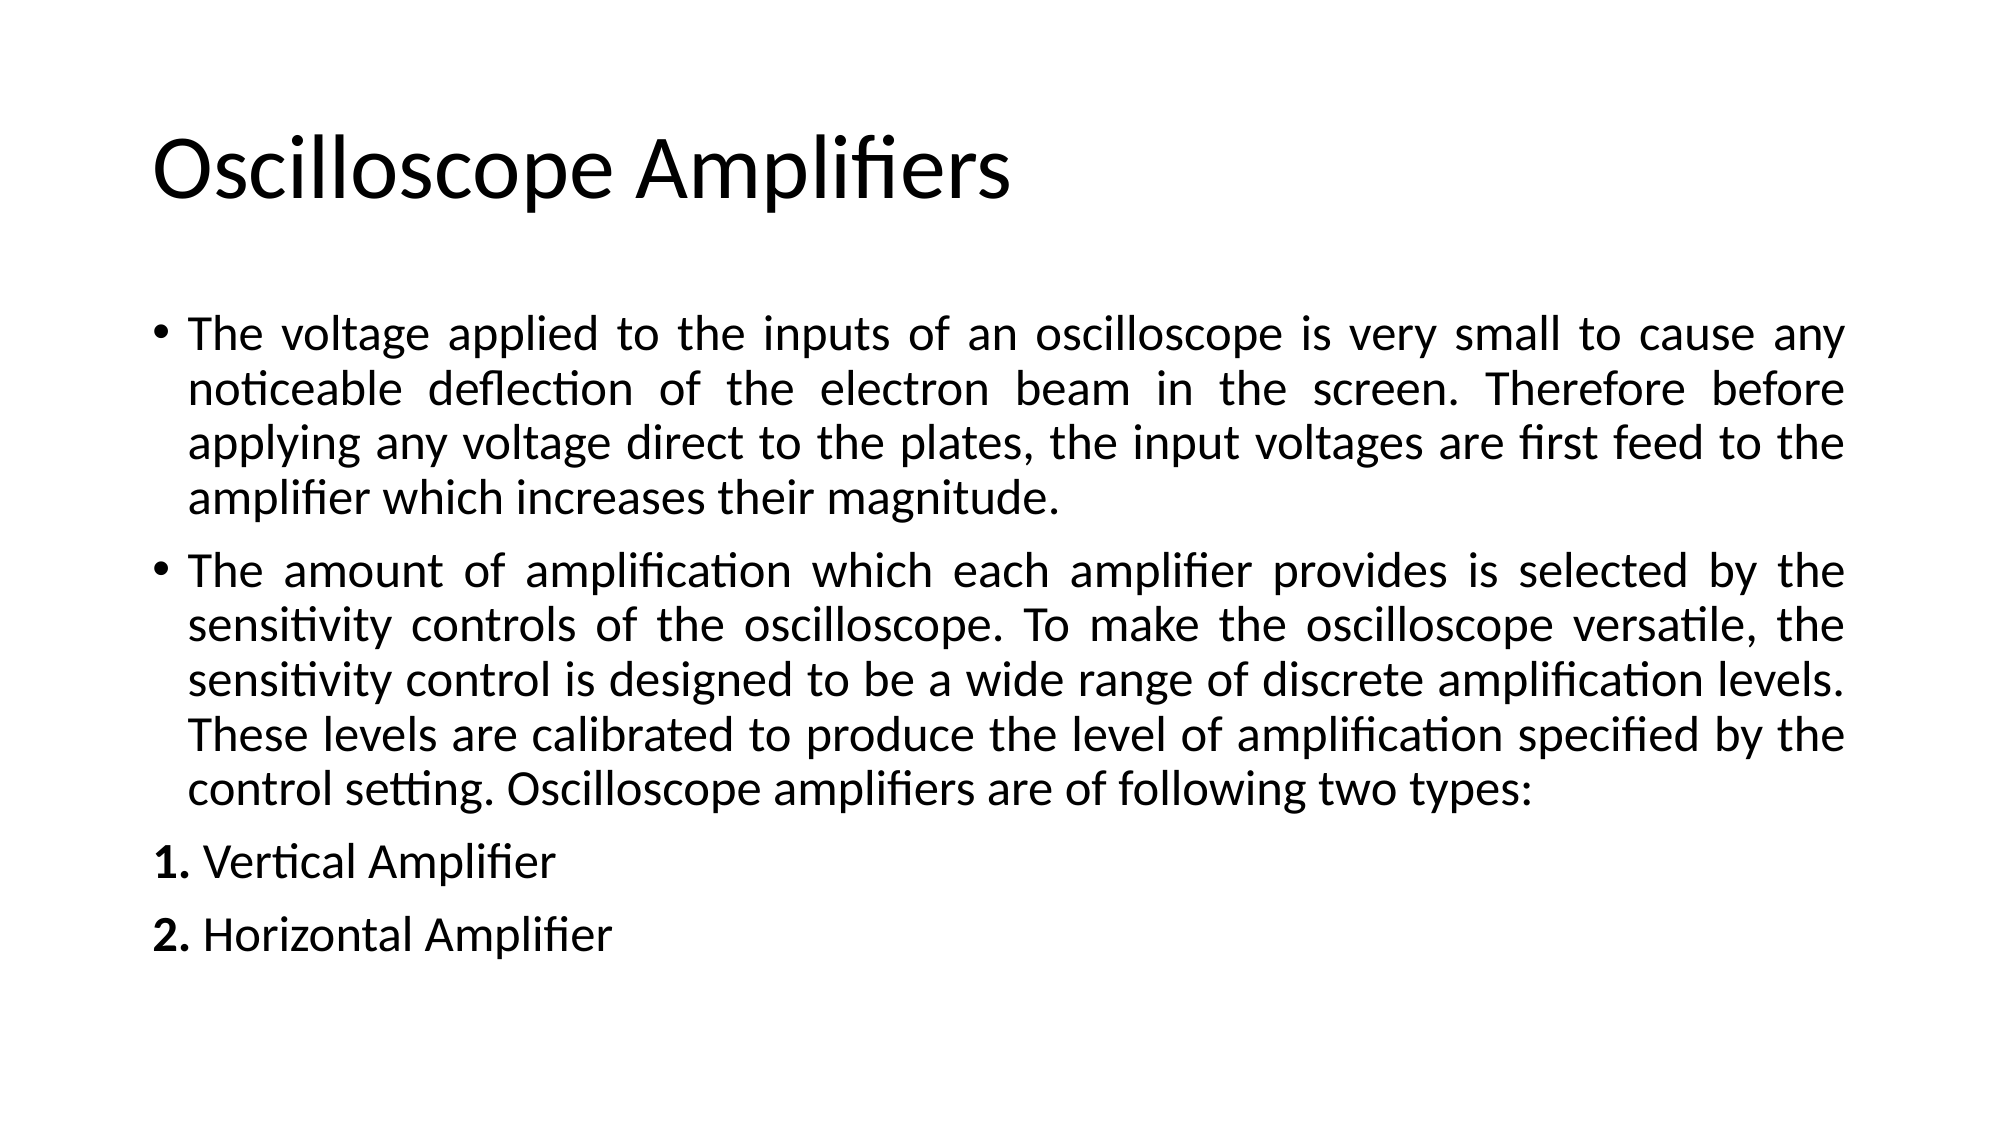

# Oscilloscope Amplifiers
The voltage applied to the inputs of an oscilloscope is very small to cause any noticeable deflection of the electron beam in the screen. Therefore before applying any voltage direct to the plates, the input voltages are first feed to the amplifier which increases their magnitude.
The amount of amplification which each amplifier provides is selected by the sensitivity controls of the oscilloscope. To make the oscilloscope versatile, the sensitivity control is designed to be a wide range of discrete amplification levels. These levels are calibrated to produce the level of amplification specified by the control setting. Oscilloscope amplifiers are of following two types:
1. Vertical Amplifier
2. Horizontal Amplifier